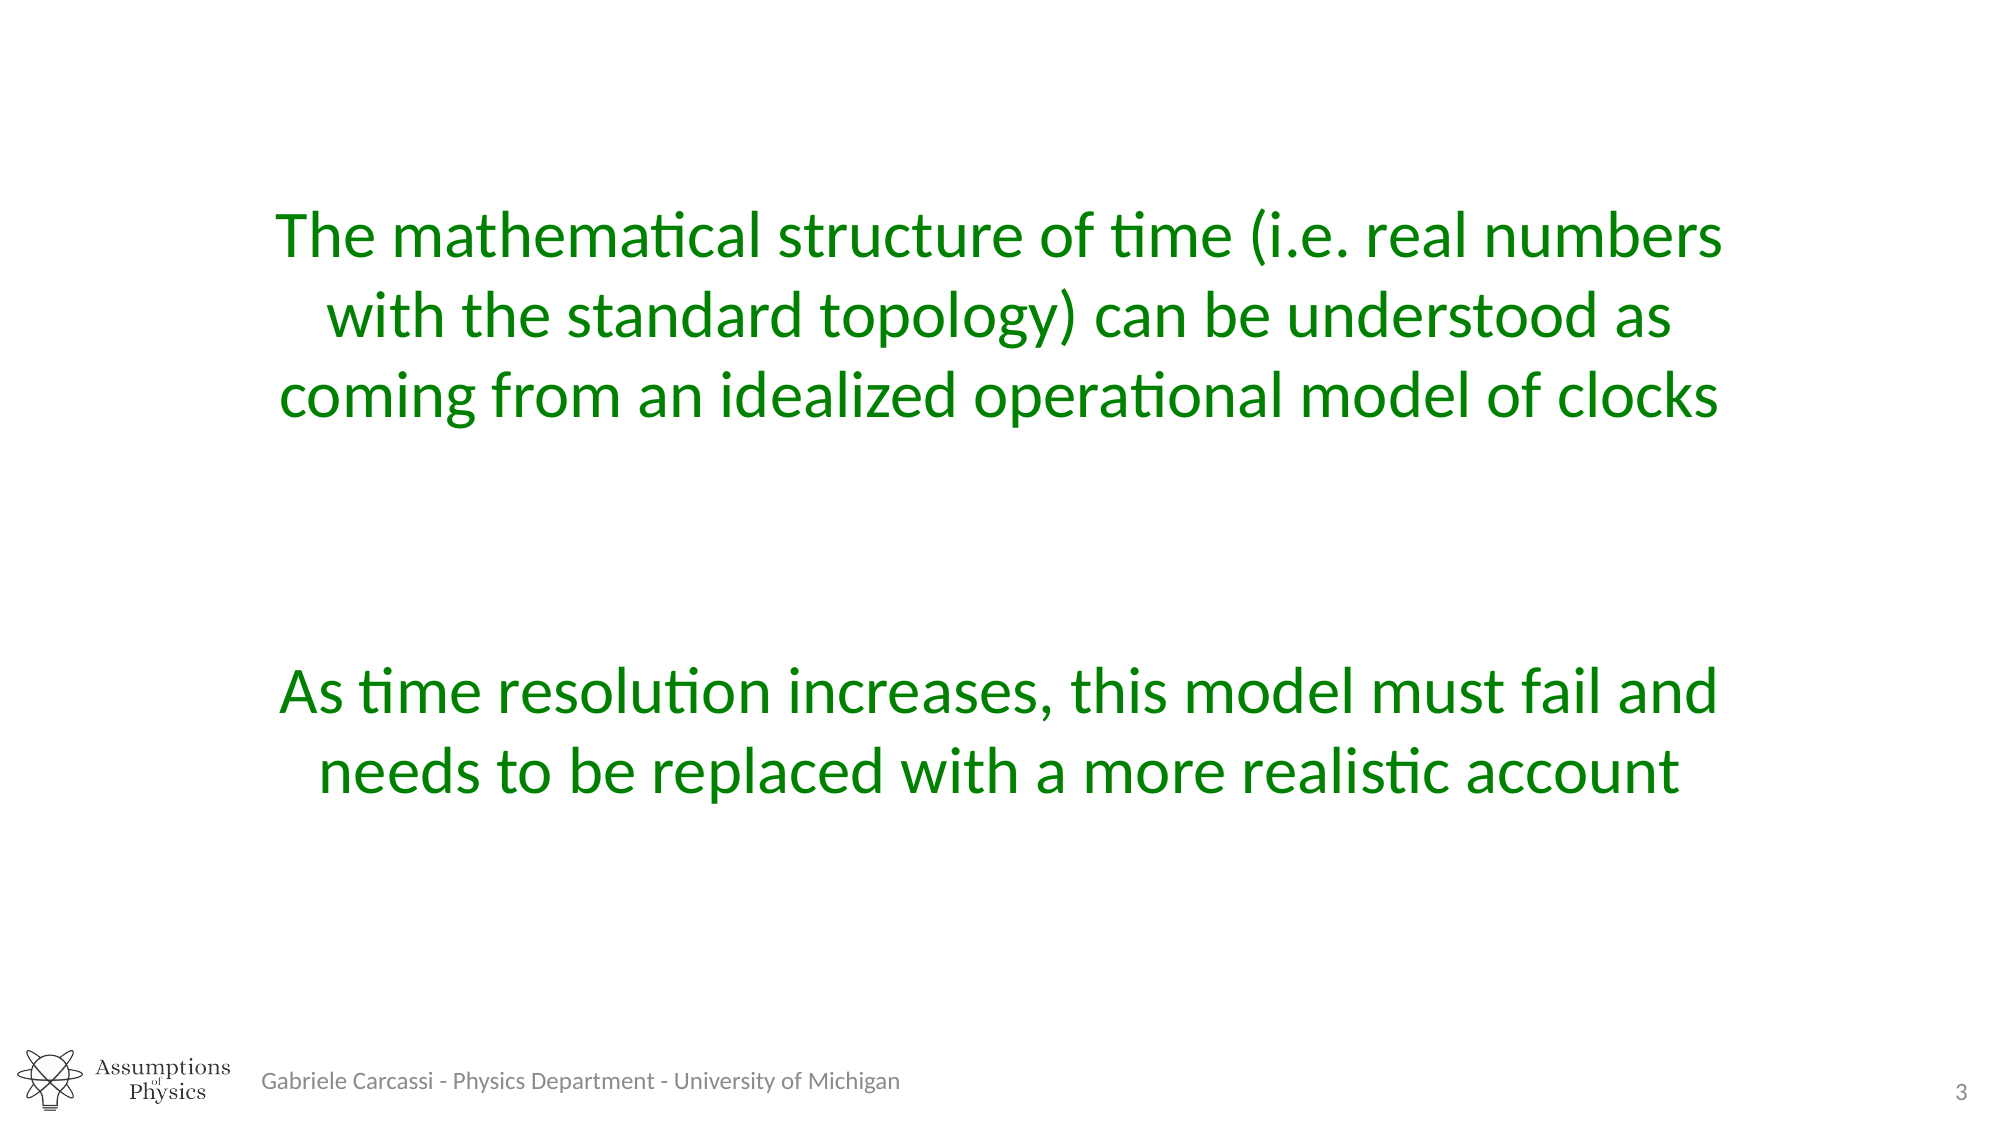

The mathematical structure of time (i.e. real numbers with the standard topology) can be understood as coming from an idealized operational model of clocks
As time resolution increases, this model must fail and needs to be replaced with a more realistic account
Gabriele Carcassi - Physics Department - University of Michigan
3